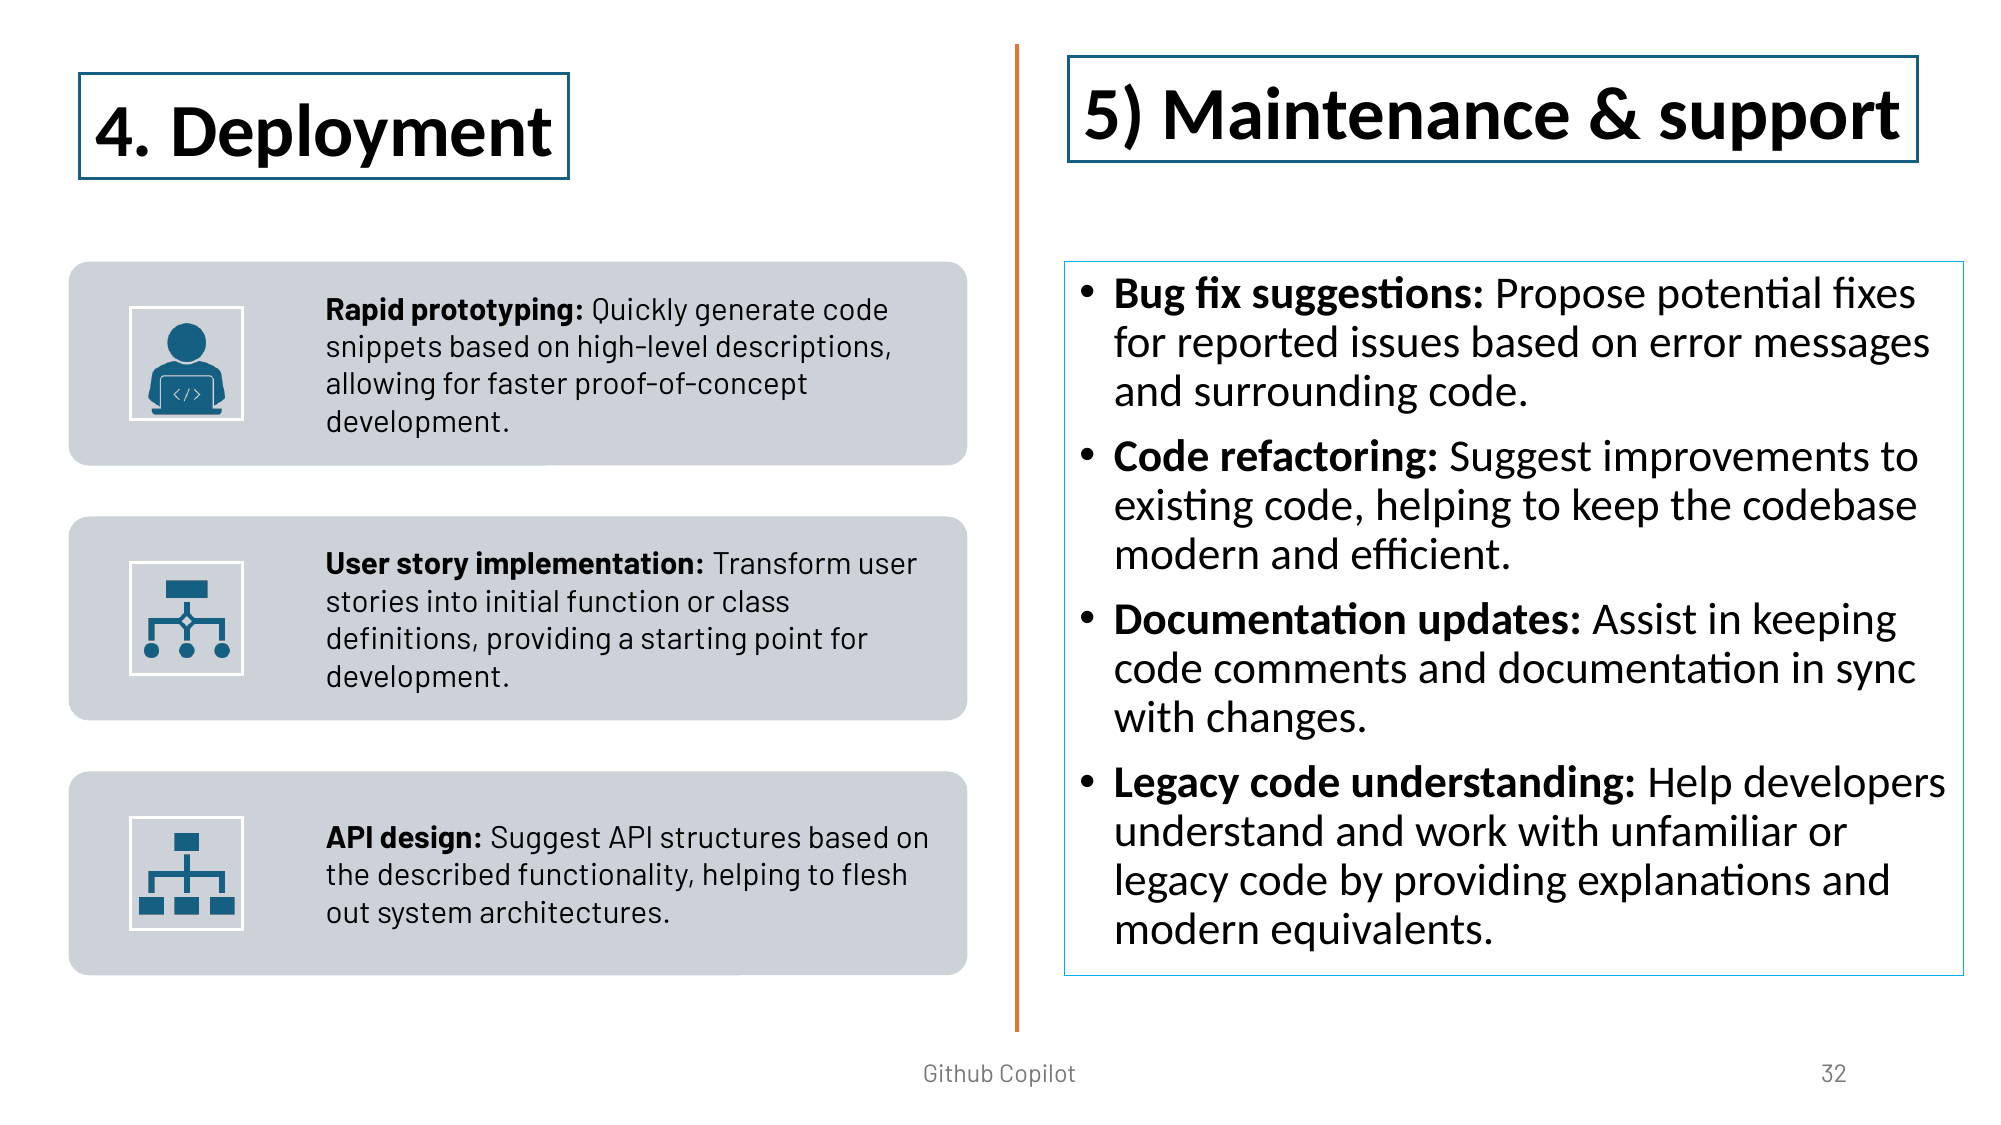

5) Maintenance & support
4. Deployment
Rapid prototyping: Quickly generate code snippets based on high-level descriptions, allowing for faster proof-of-concept development.
User story implementation: Transform user stories into initial function or class definitions, providing a starting point for development.
API design: Suggest API structures based on the described functionality, helping to flesh out system architectures.
Bug fix suggestions: Propose potential fixes for reported issues based on error messages and surrounding code.
Code refactoring: Suggest improvements to existing code, helping to keep the codebase modern and efficient.
Documentation updates: Assist in keeping code comments and documentation in sync with changes.
Legacy code understanding: Help developers understand and work with unfamiliar or legacy code by providing explanations and modern equivalents.
Github Copilot
32